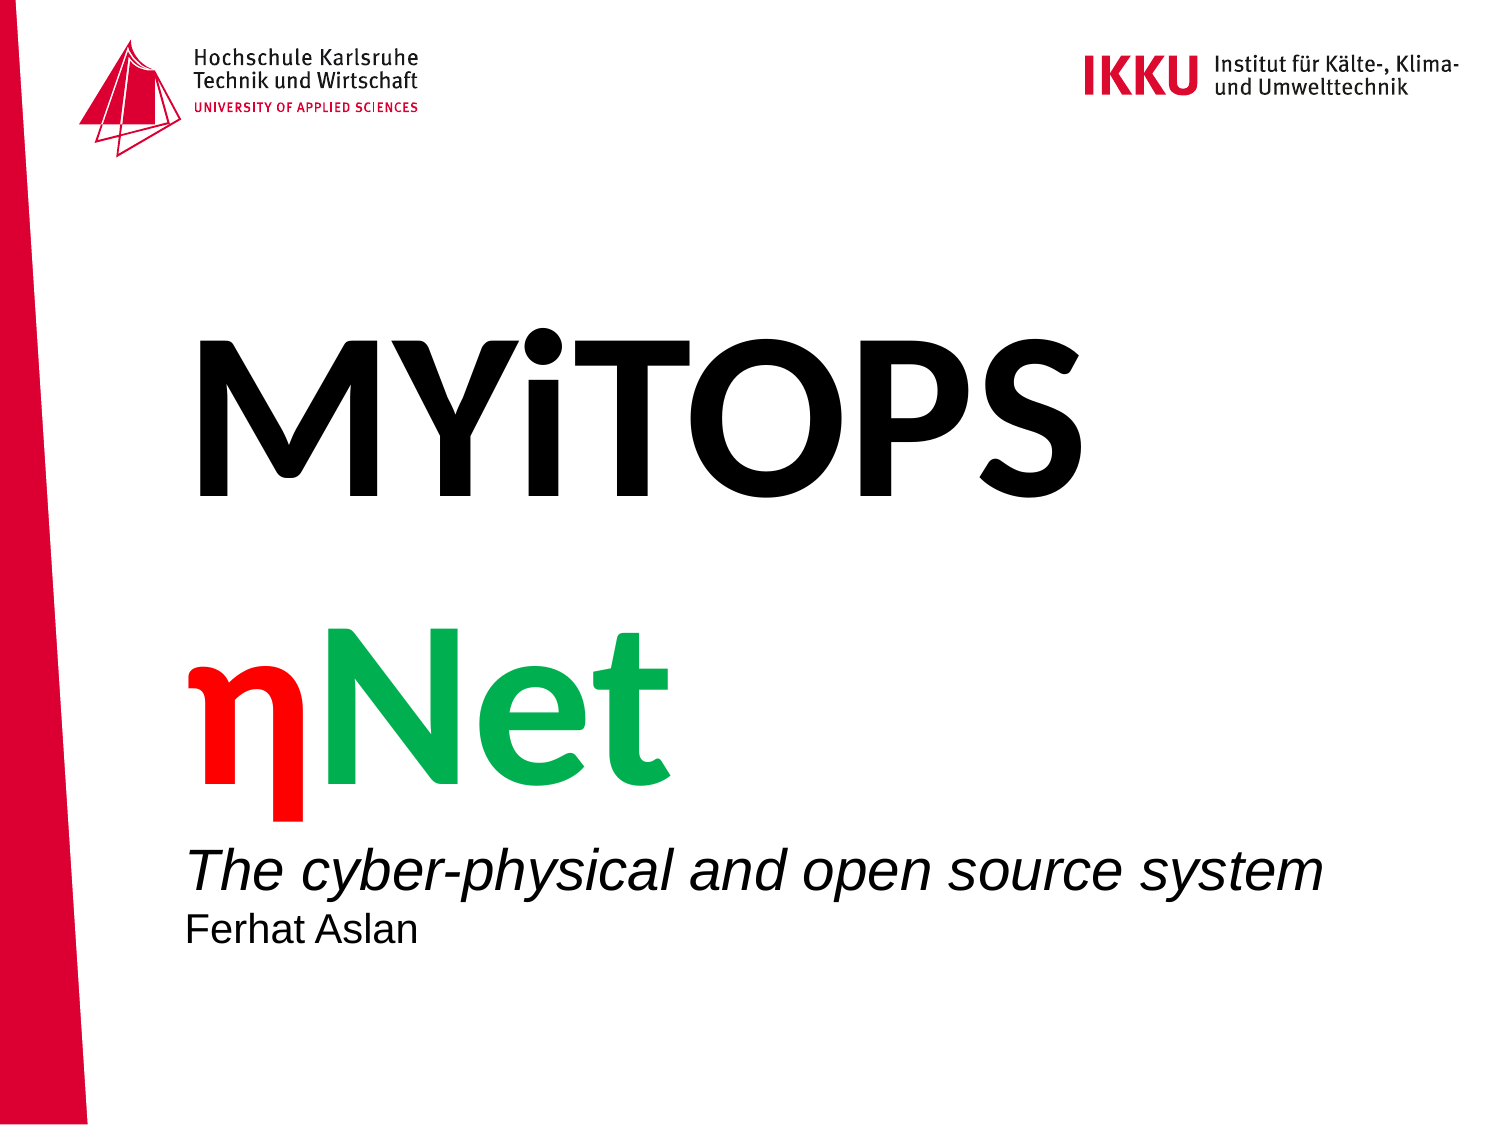

MYiTOPS
ηNet
The cyber-physical and open source system
Ferhat Aslan